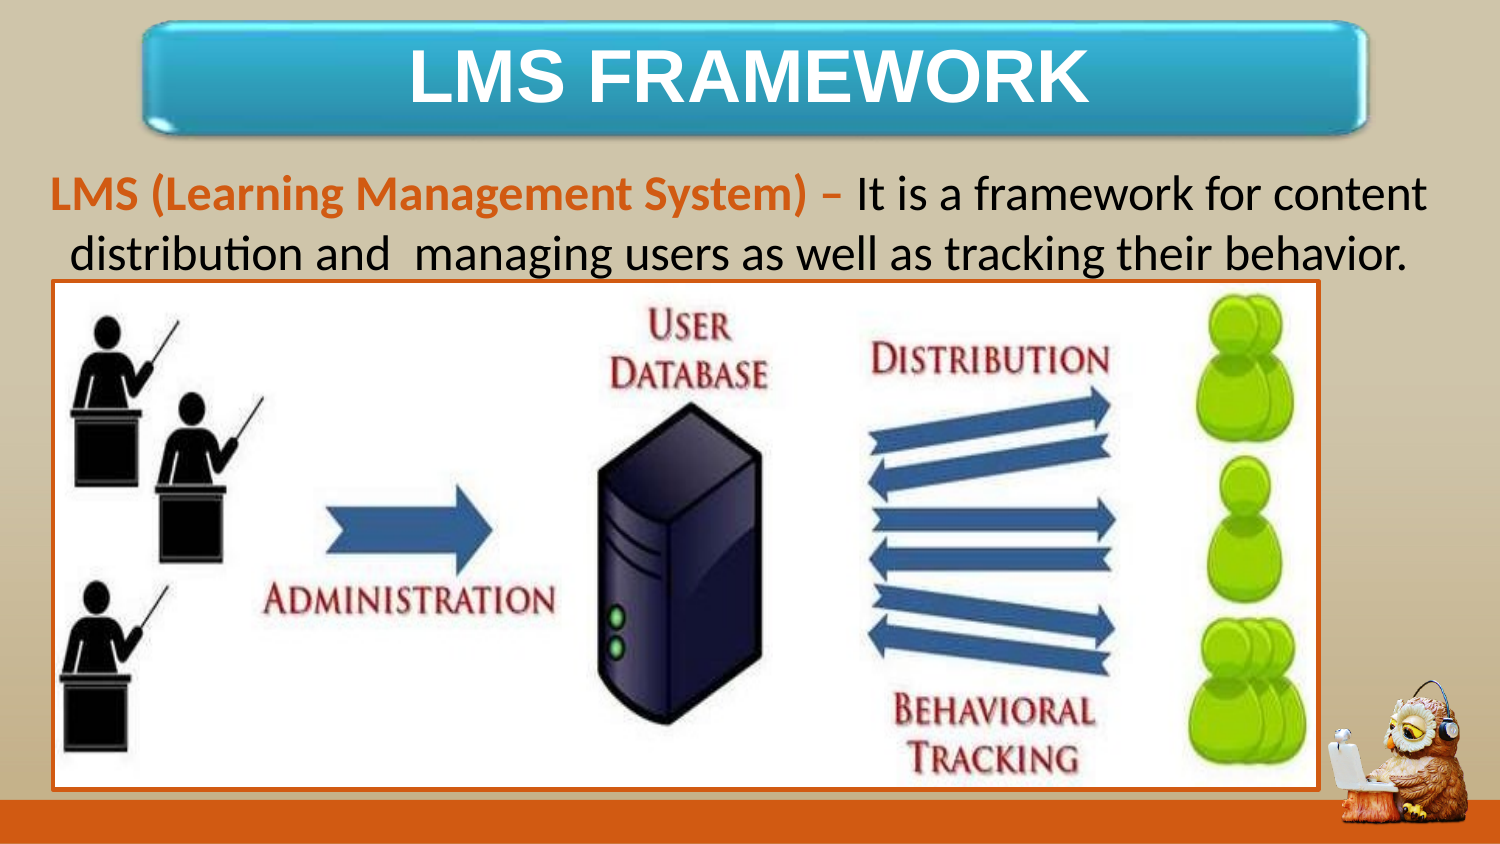

LMS FRAMEWORK

LMS (Learning Management System) – It is a framework for content distribution and  managing users as well as tracking their behavior.